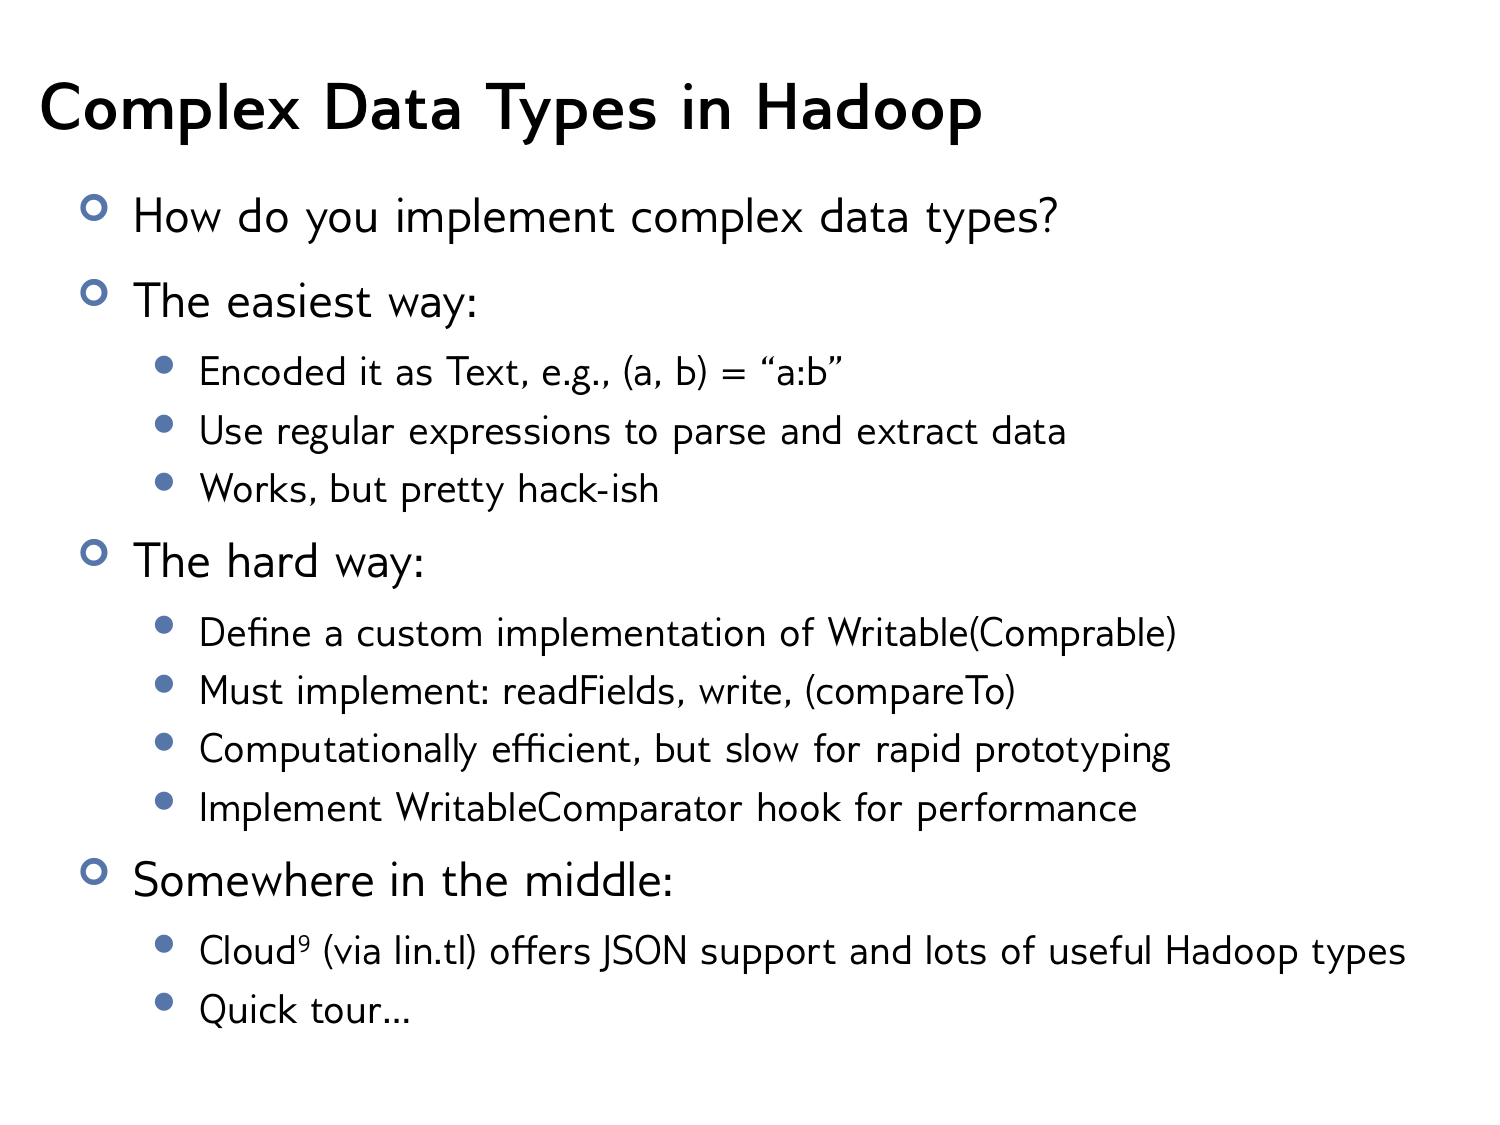

# Complex Data Types in Hadoop
How do you implement complex data types?
The easiest way:
Encoded it as Text, e.g., (a, b) = “a:b”
Use regular expressions to parse and extract data
Works, but pretty hack-ish
The hard way:
Define a custom implementation of Writable(Comprable)
Must implement: readFields, write, (compareTo)
Computationally efficient, but slow for rapid prototyping
Implement WritableComparator hook for performance
Somewhere in the middle:
Cloud9 (via lin.tl) offers JSON support and lots of useful Hadoop types
Quick tour…